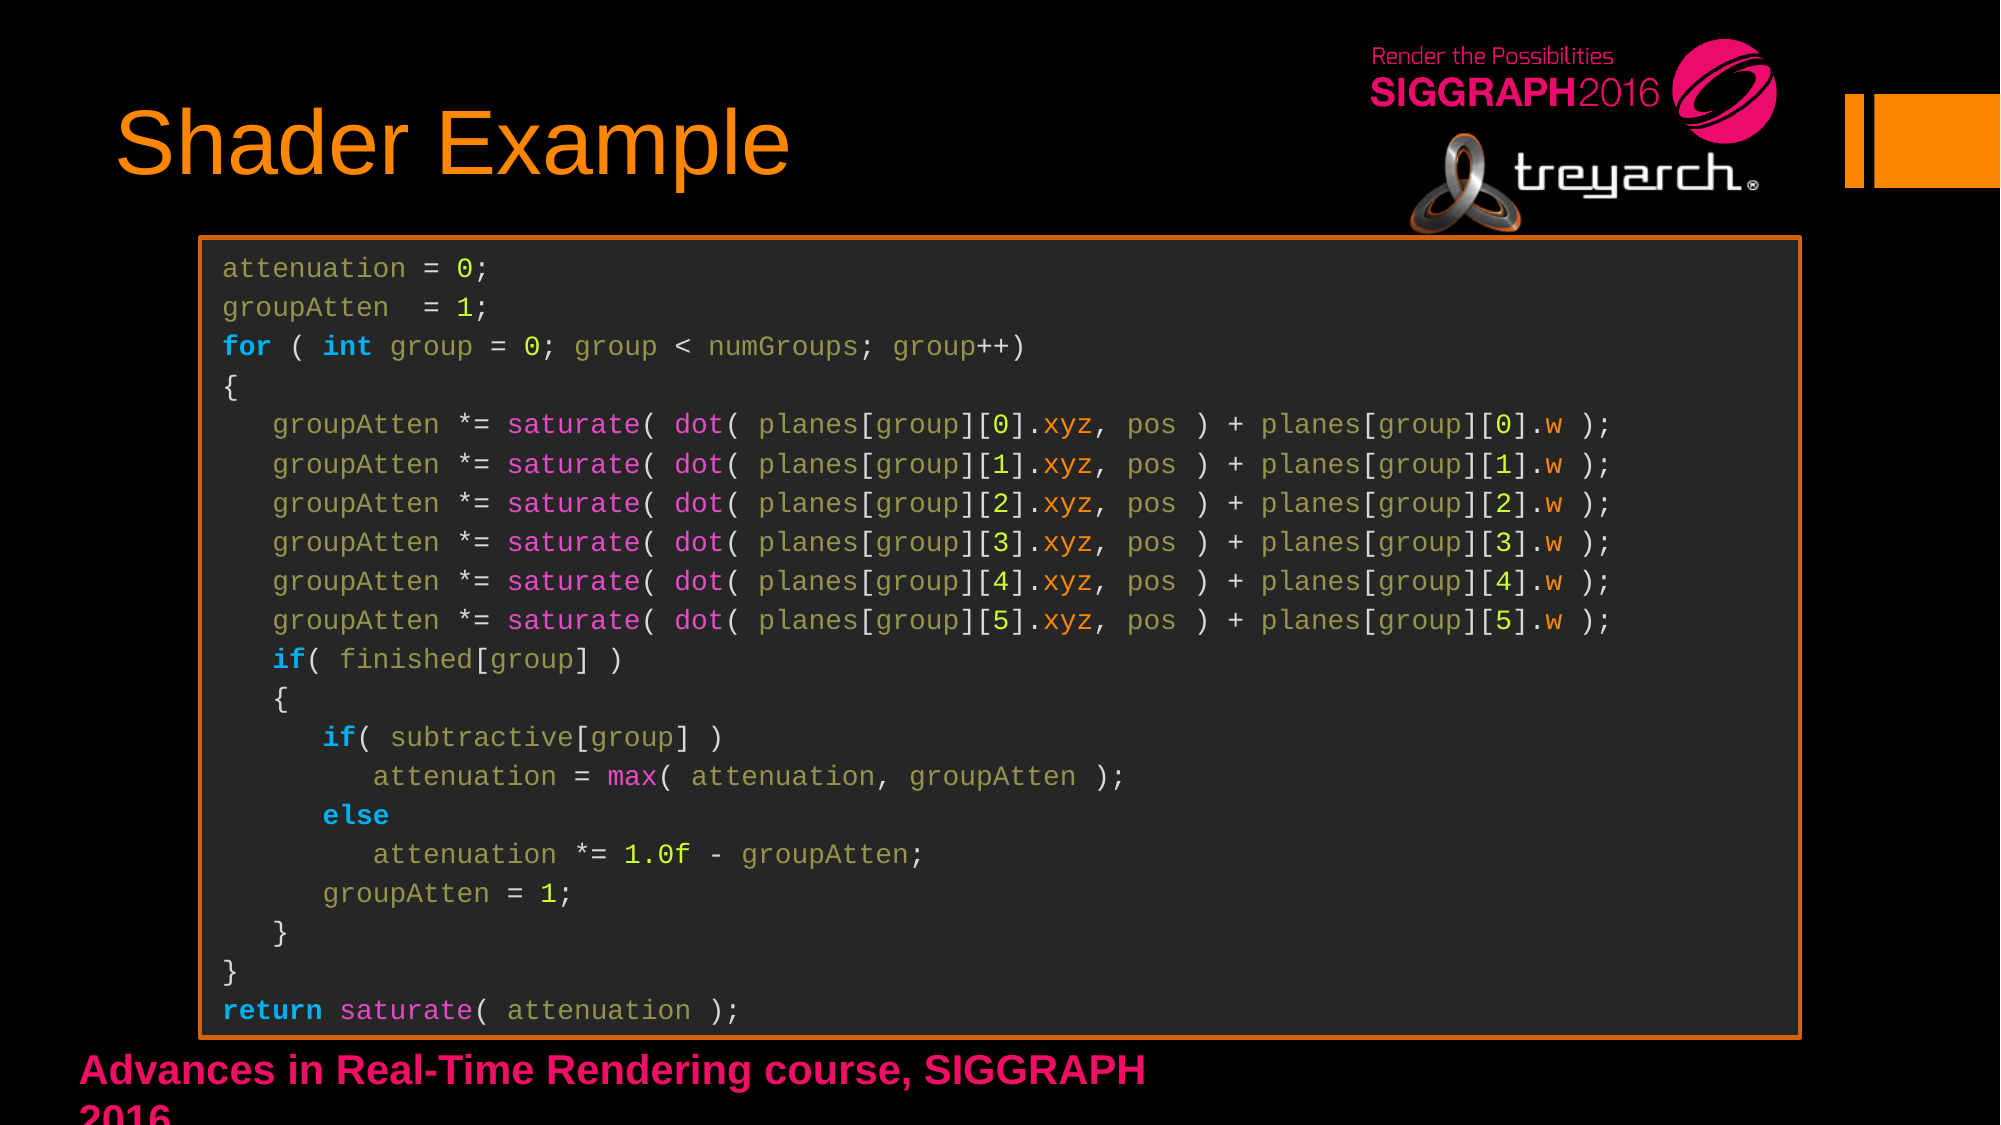

# Shader Example
attenuation = 0;
groupAtten  = 1;
for ( int group = 0; group < numGroups; group++)
{
   groupAtten *= saturate( dot( planes[group][0].xyz, pos ) + planes[group][0].w );
   groupAtten *= saturate( dot( planes[group][1].xyz, pos ) + planes[group][1].w );
   groupAtten *= saturate( dot( planes[group][2].xyz, pos ) + planes[group][2].w );
   groupAtten *= saturate( dot( planes[group][3].xyz, pos ) + planes[group][3].w );
   groupAtten *= saturate( dot( planes[group][4].xyz, pos ) + planes[group][4].w );
   groupAtten *= saturate( dot( planes[group][5].xyz, pos ) + planes[group][5].w );
   if( finished[group] )
   {
      if( subtractive[group] )
         attenuation = max( attenuation, groupAtten );
      else
         attenuation *= 1.0f - groupAtten;
      groupAtten = 1;
   }
}
return saturate( attenuation );